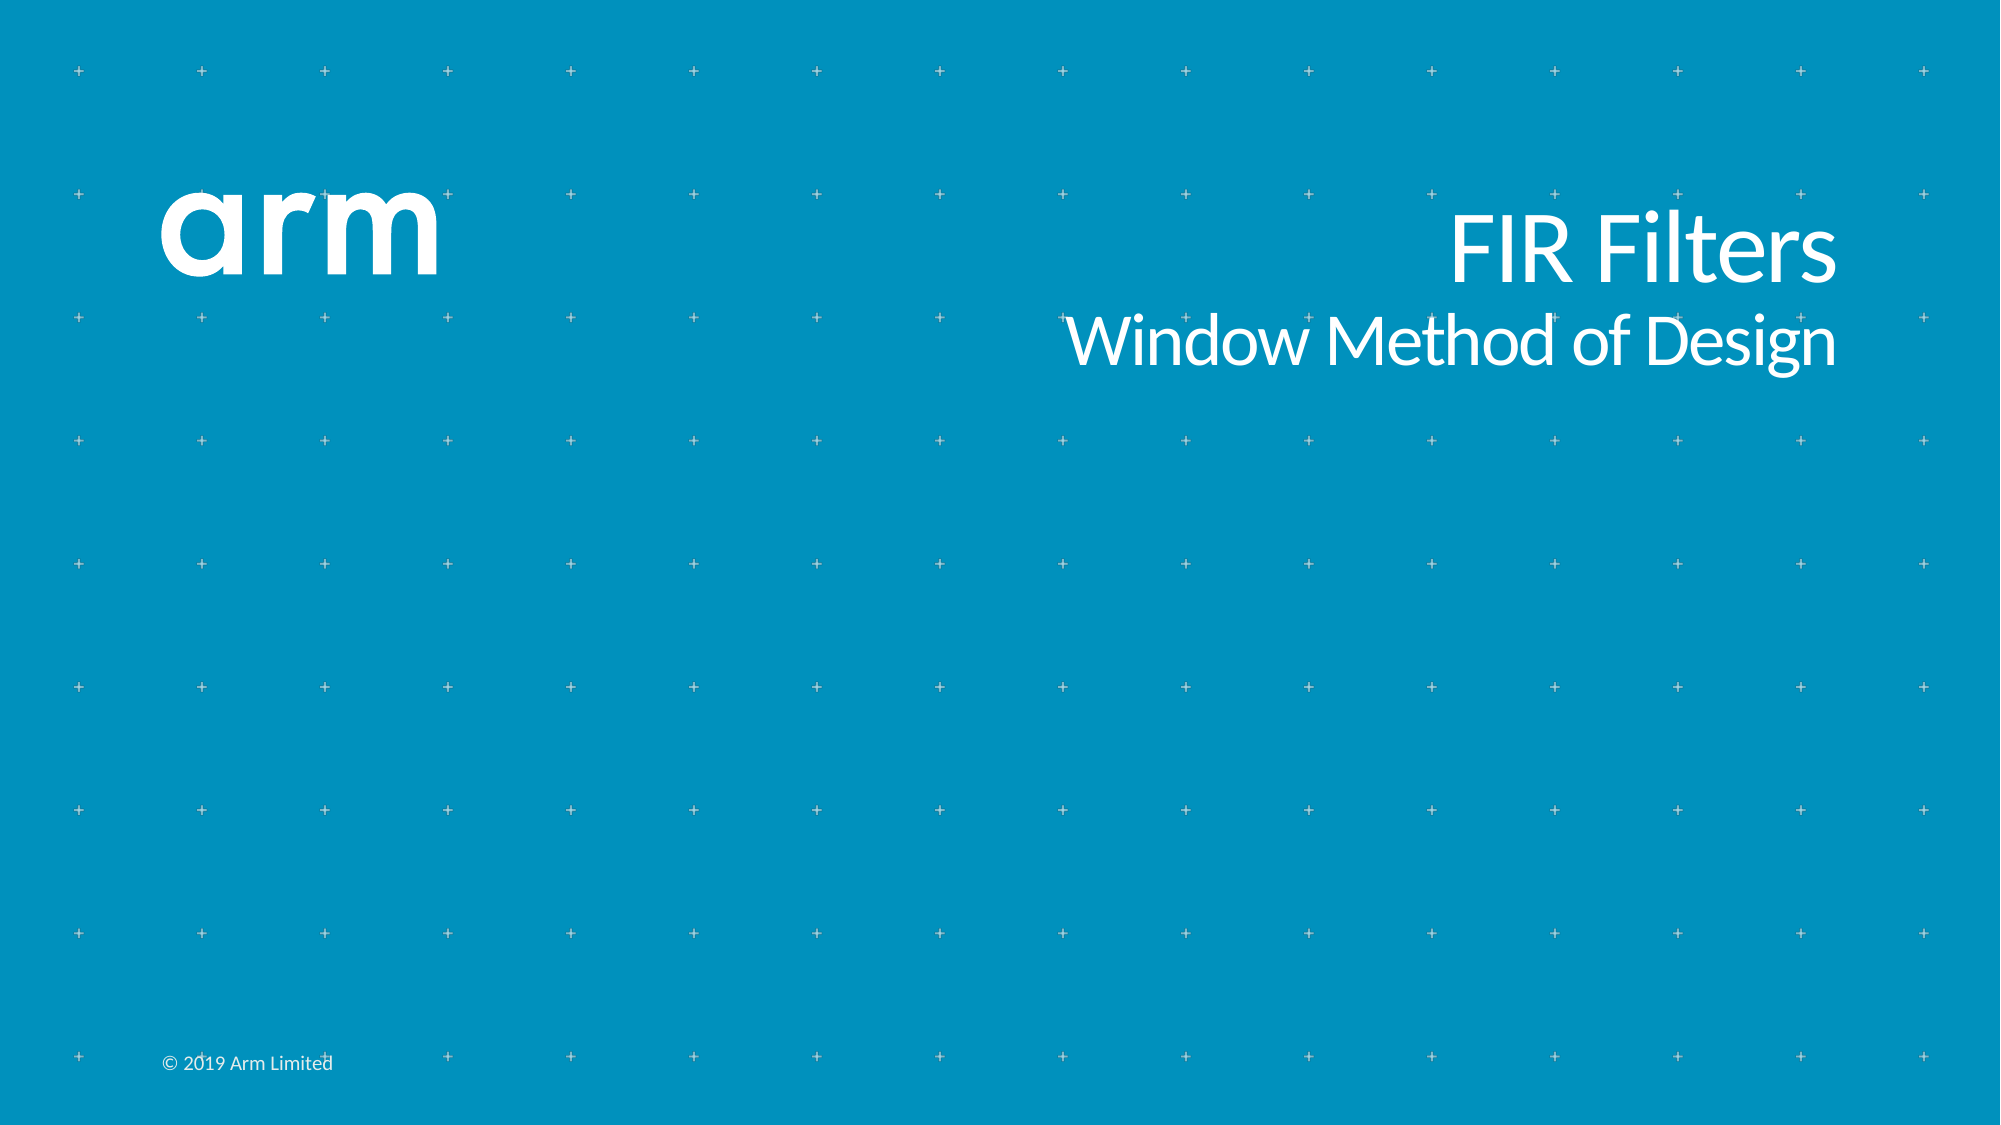

# FIR Filters Window Method of Design